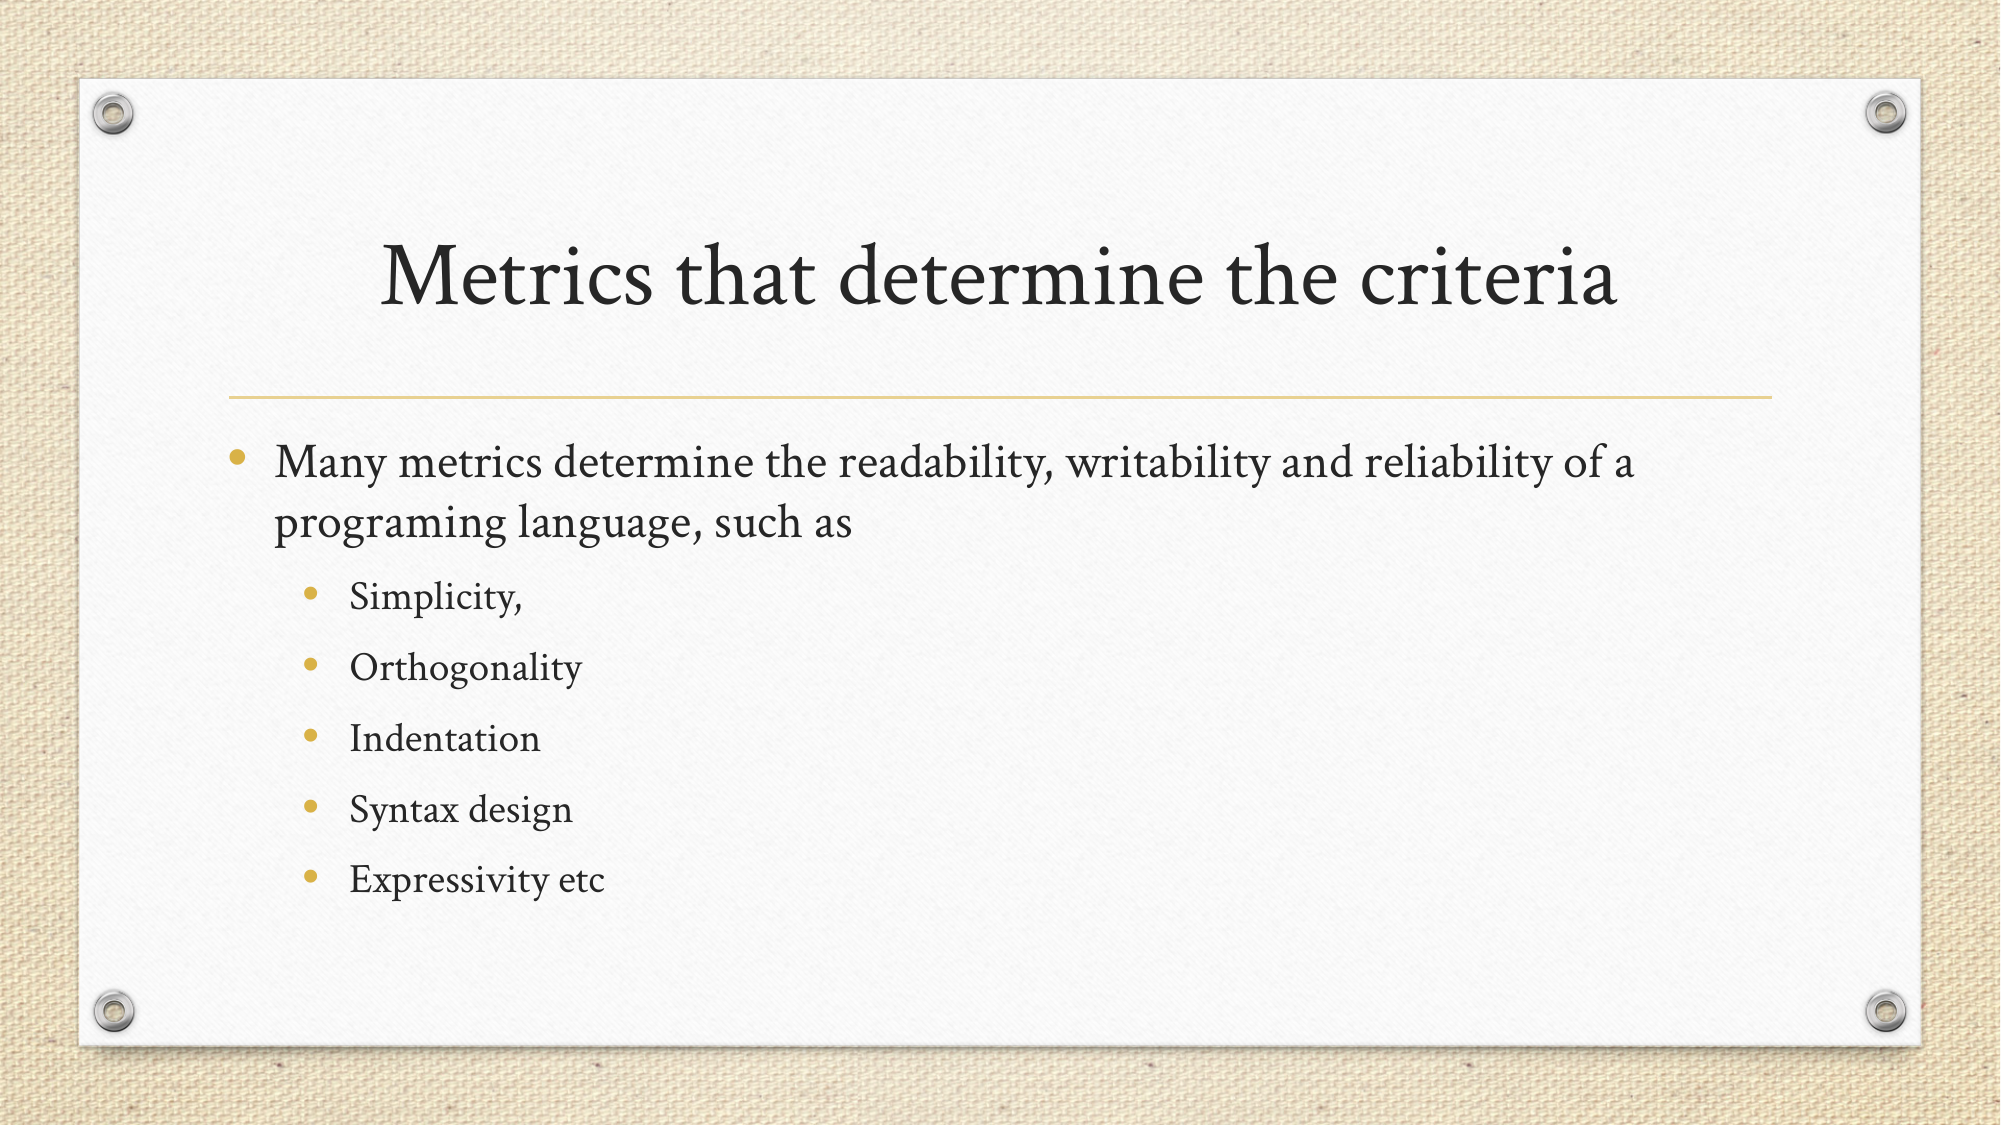

# Metrics that determine the criteria
Many metrics determine the readability, writability and reliability of a programing language, such as
Simplicity,
Orthogonality
Indentation
Syntax design
Expressivity etc